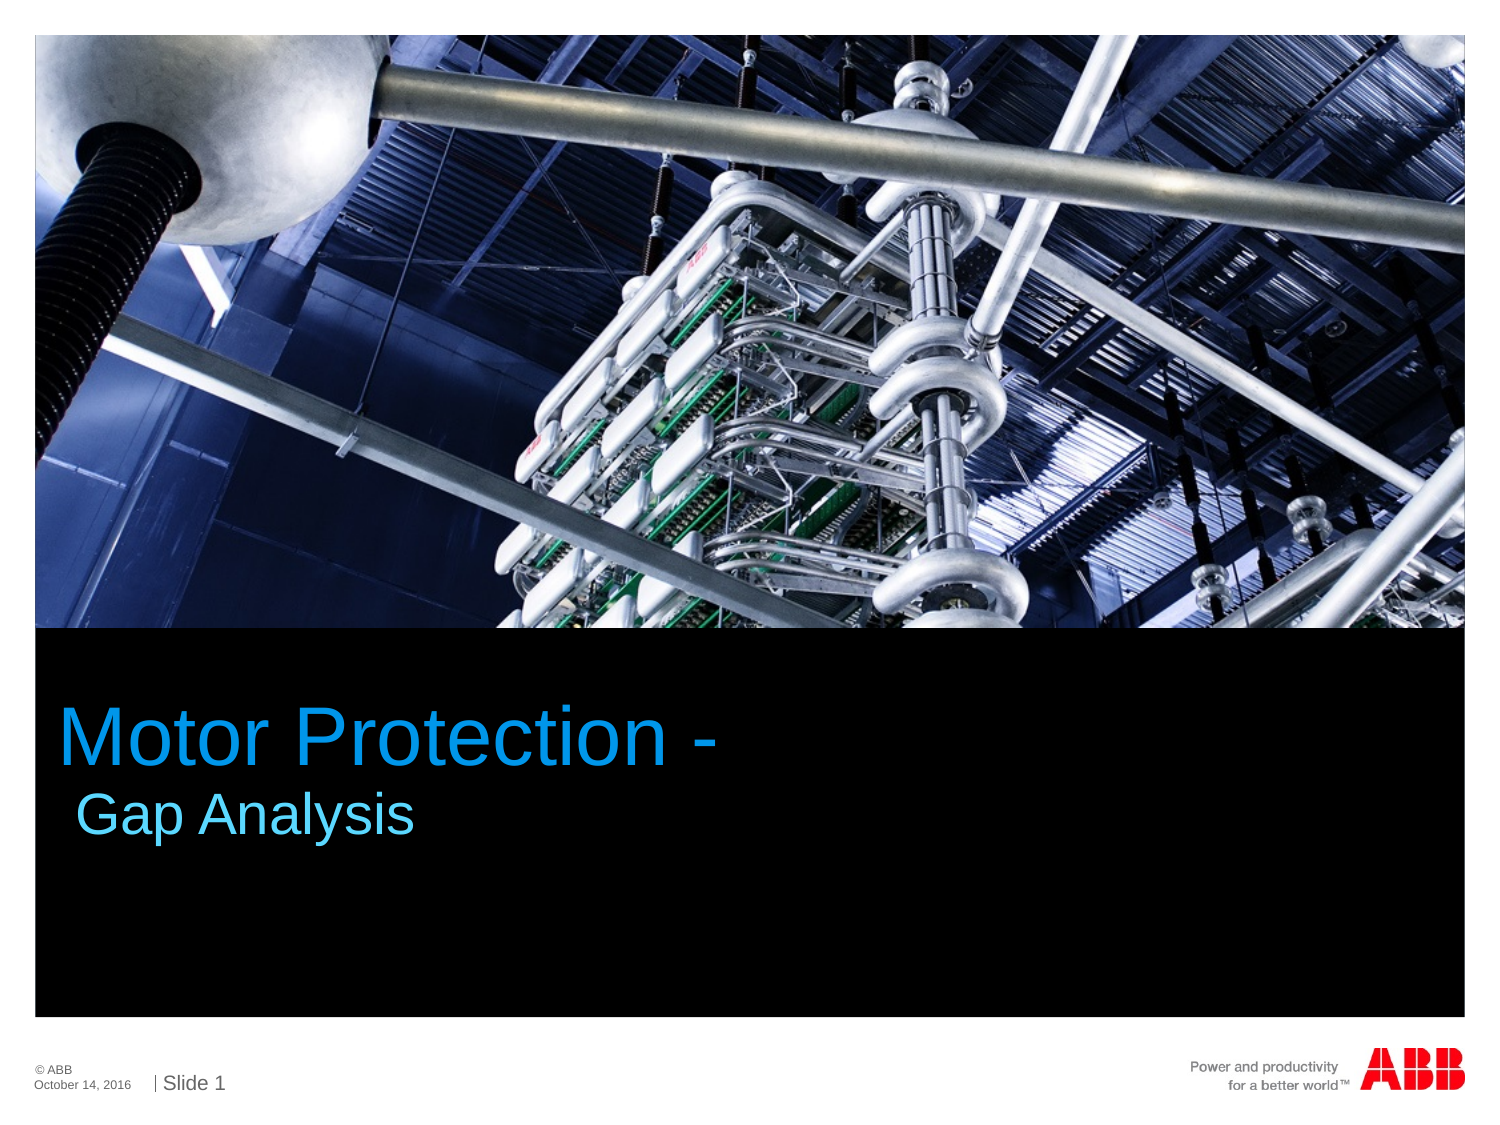

# Motor Protection -
 Gap Analysis
1

October 14, 2016